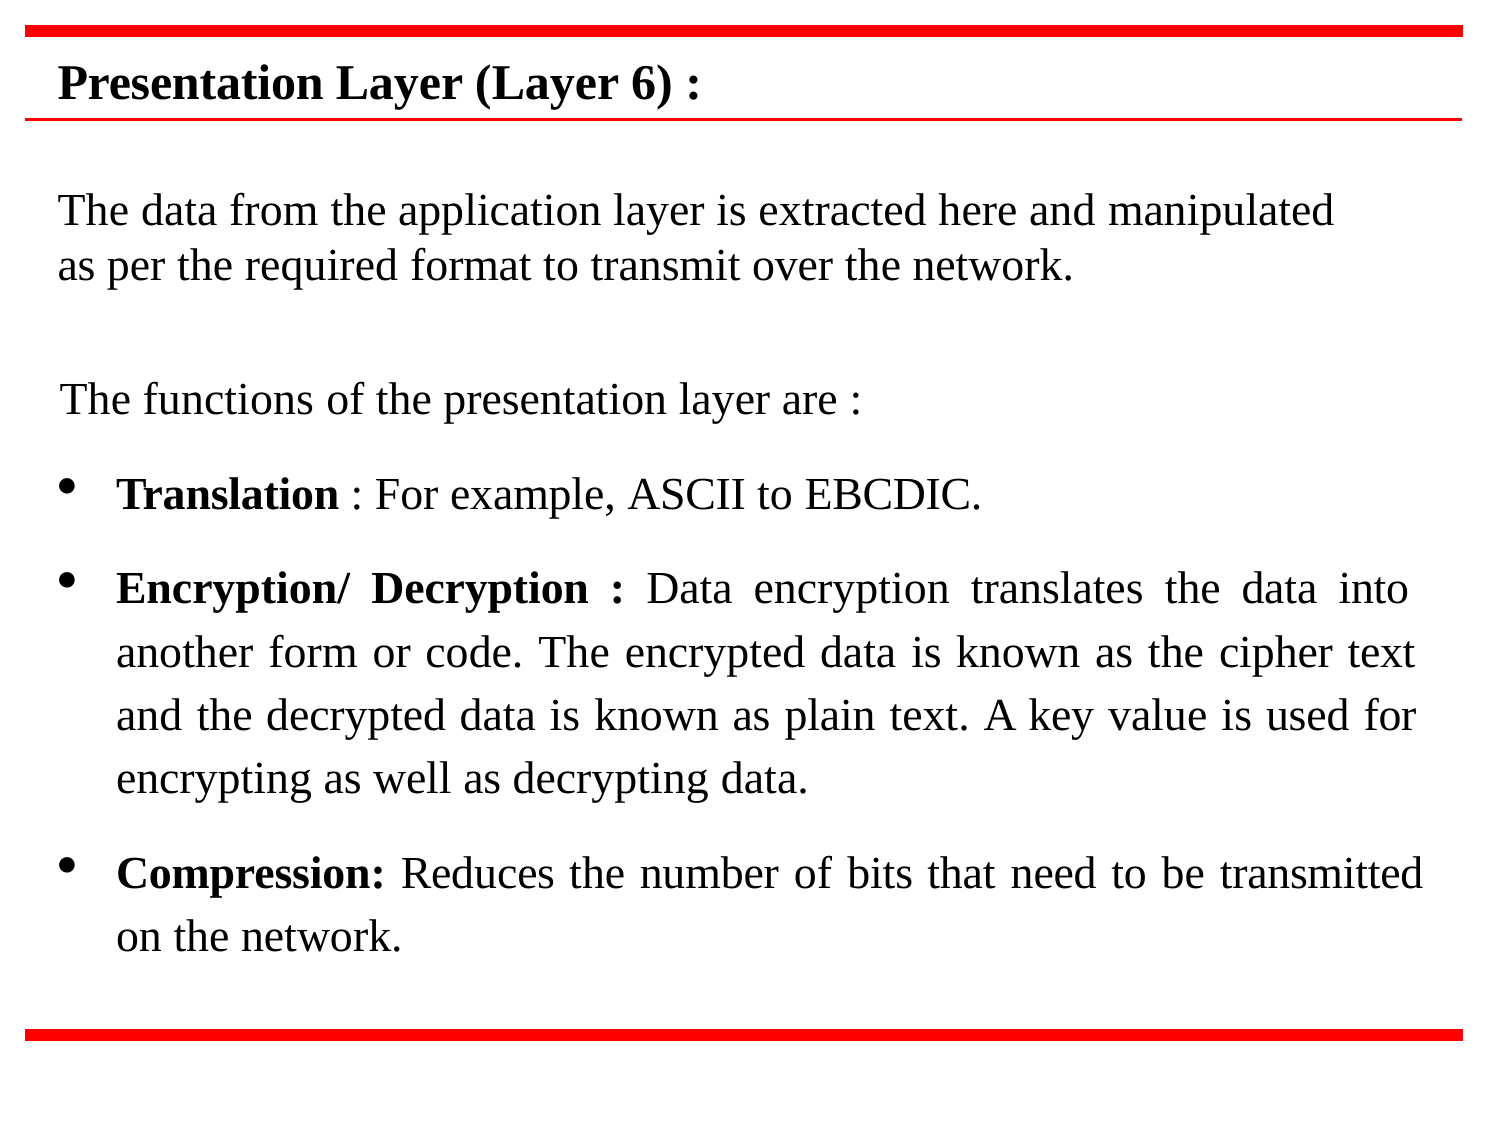

# Presentation Layer (Layer 6) :

The data from the application layer is extracted here and manipulated
as per the required format to transmit over the network.

The functions of the presentation layer are :
Translation : For example, ASCII to EBCDIC.
Encryption/ Decryption : Data encryption translates the data into  another form or code. The encrypted data is known as the cipher text  and the decrypted data is known as plain text. A key value is used for  encrypting as well as decrypting data.
Compression: Reduces the number of bits that need to be transmitted
on the network.